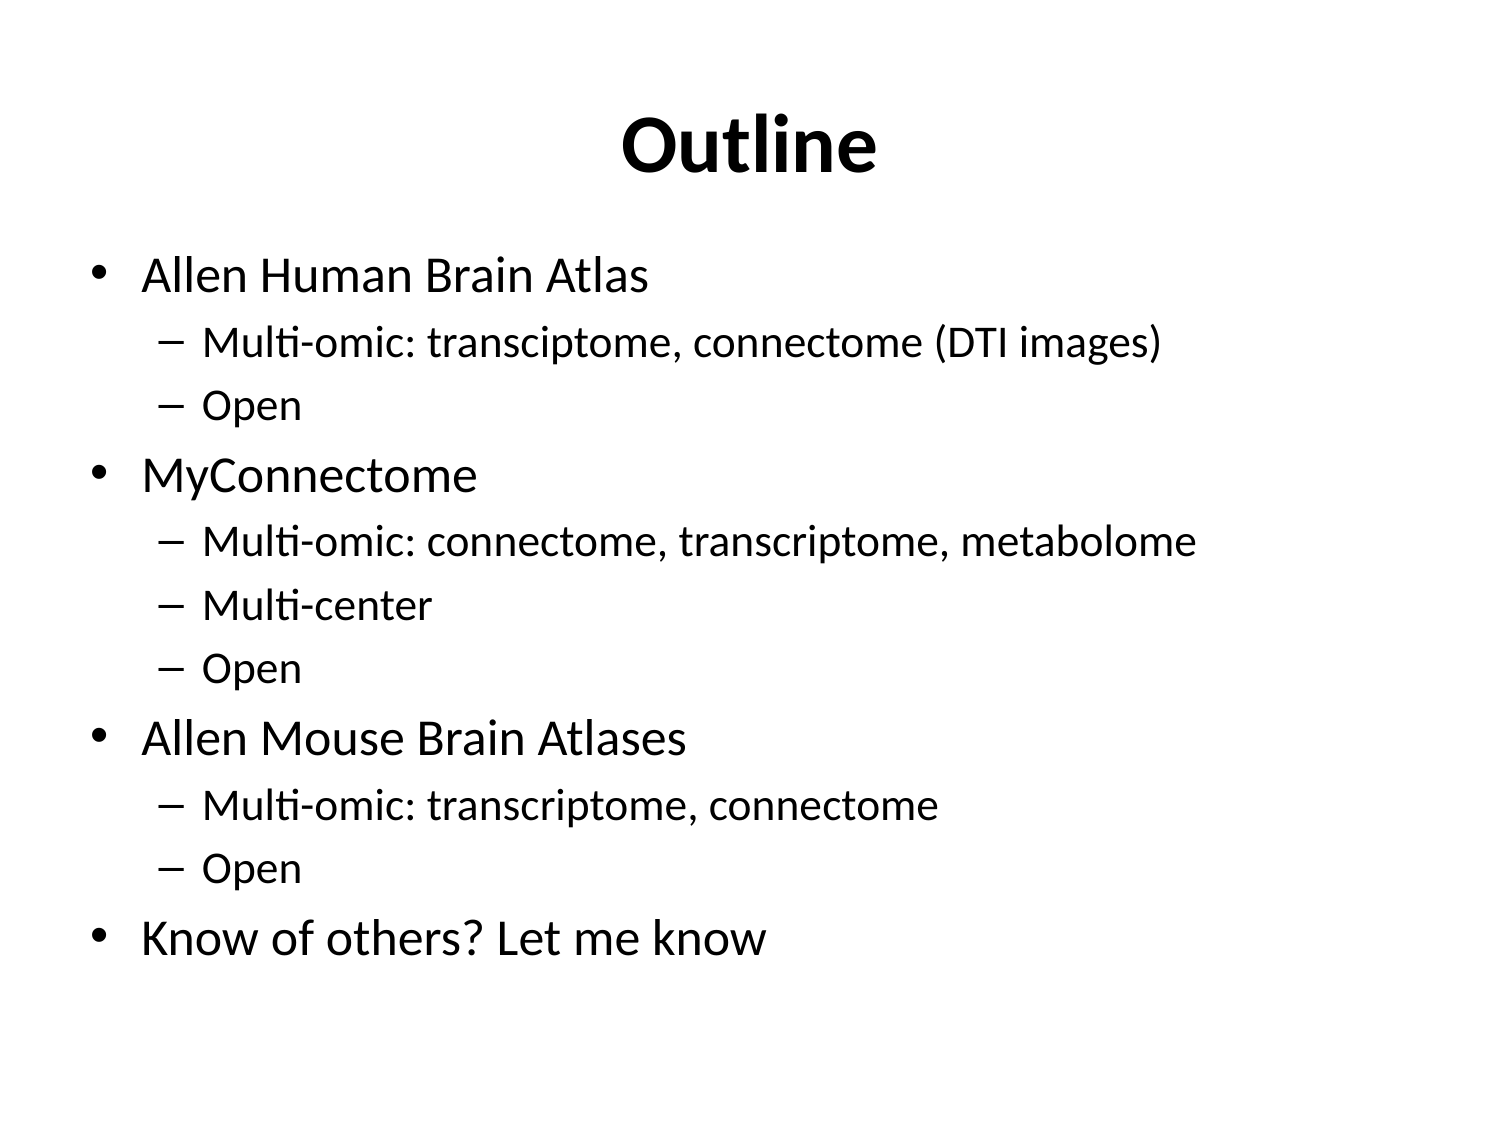

# Outline
Allen Human Brain Atlas
Multi-omic: transciptome, connectome (DTI images)
Open
MyConnectome
Multi-omic: connectome, transcriptome, metabolome
Multi-center
Open
Allen Mouse Brain Atlases
Multi-omic: transcriptome, connectome
Open
Know of others? Let me know